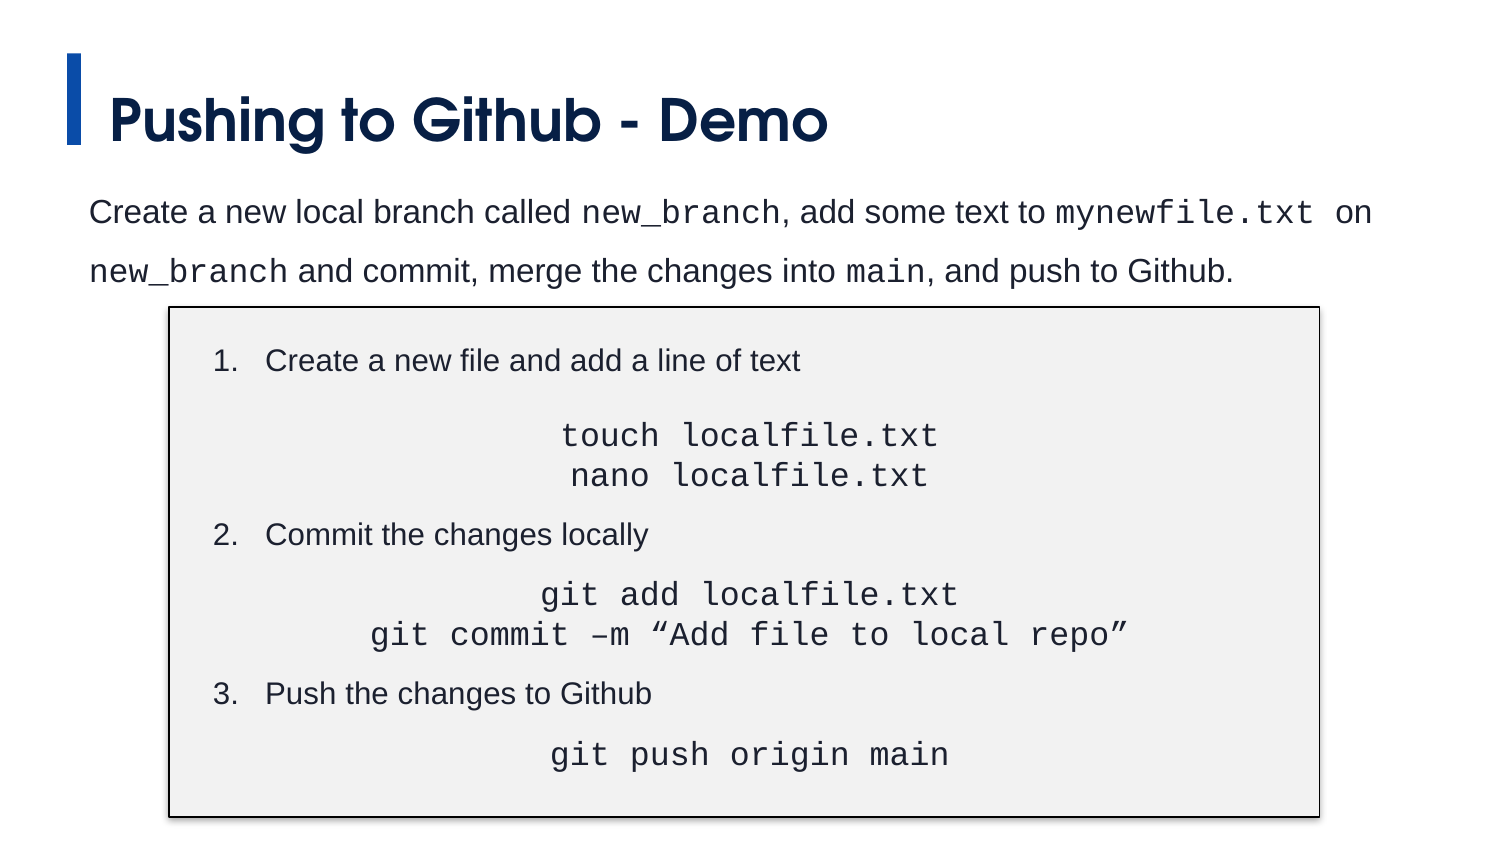

Pushing to Github - Demo

Create a new local branch called new_branch, add some text to mynewfile.txt on new_branch and commit, merge the changes into main, and push to Github.

1.   Create a new file and add a line of text
touch localfile.txt
nano localfile.txt

git add localfile.txt
git commit –m “Add file to local repo”

git push origin main
2.   Commit the changes locally
3.   Push the changes to Github